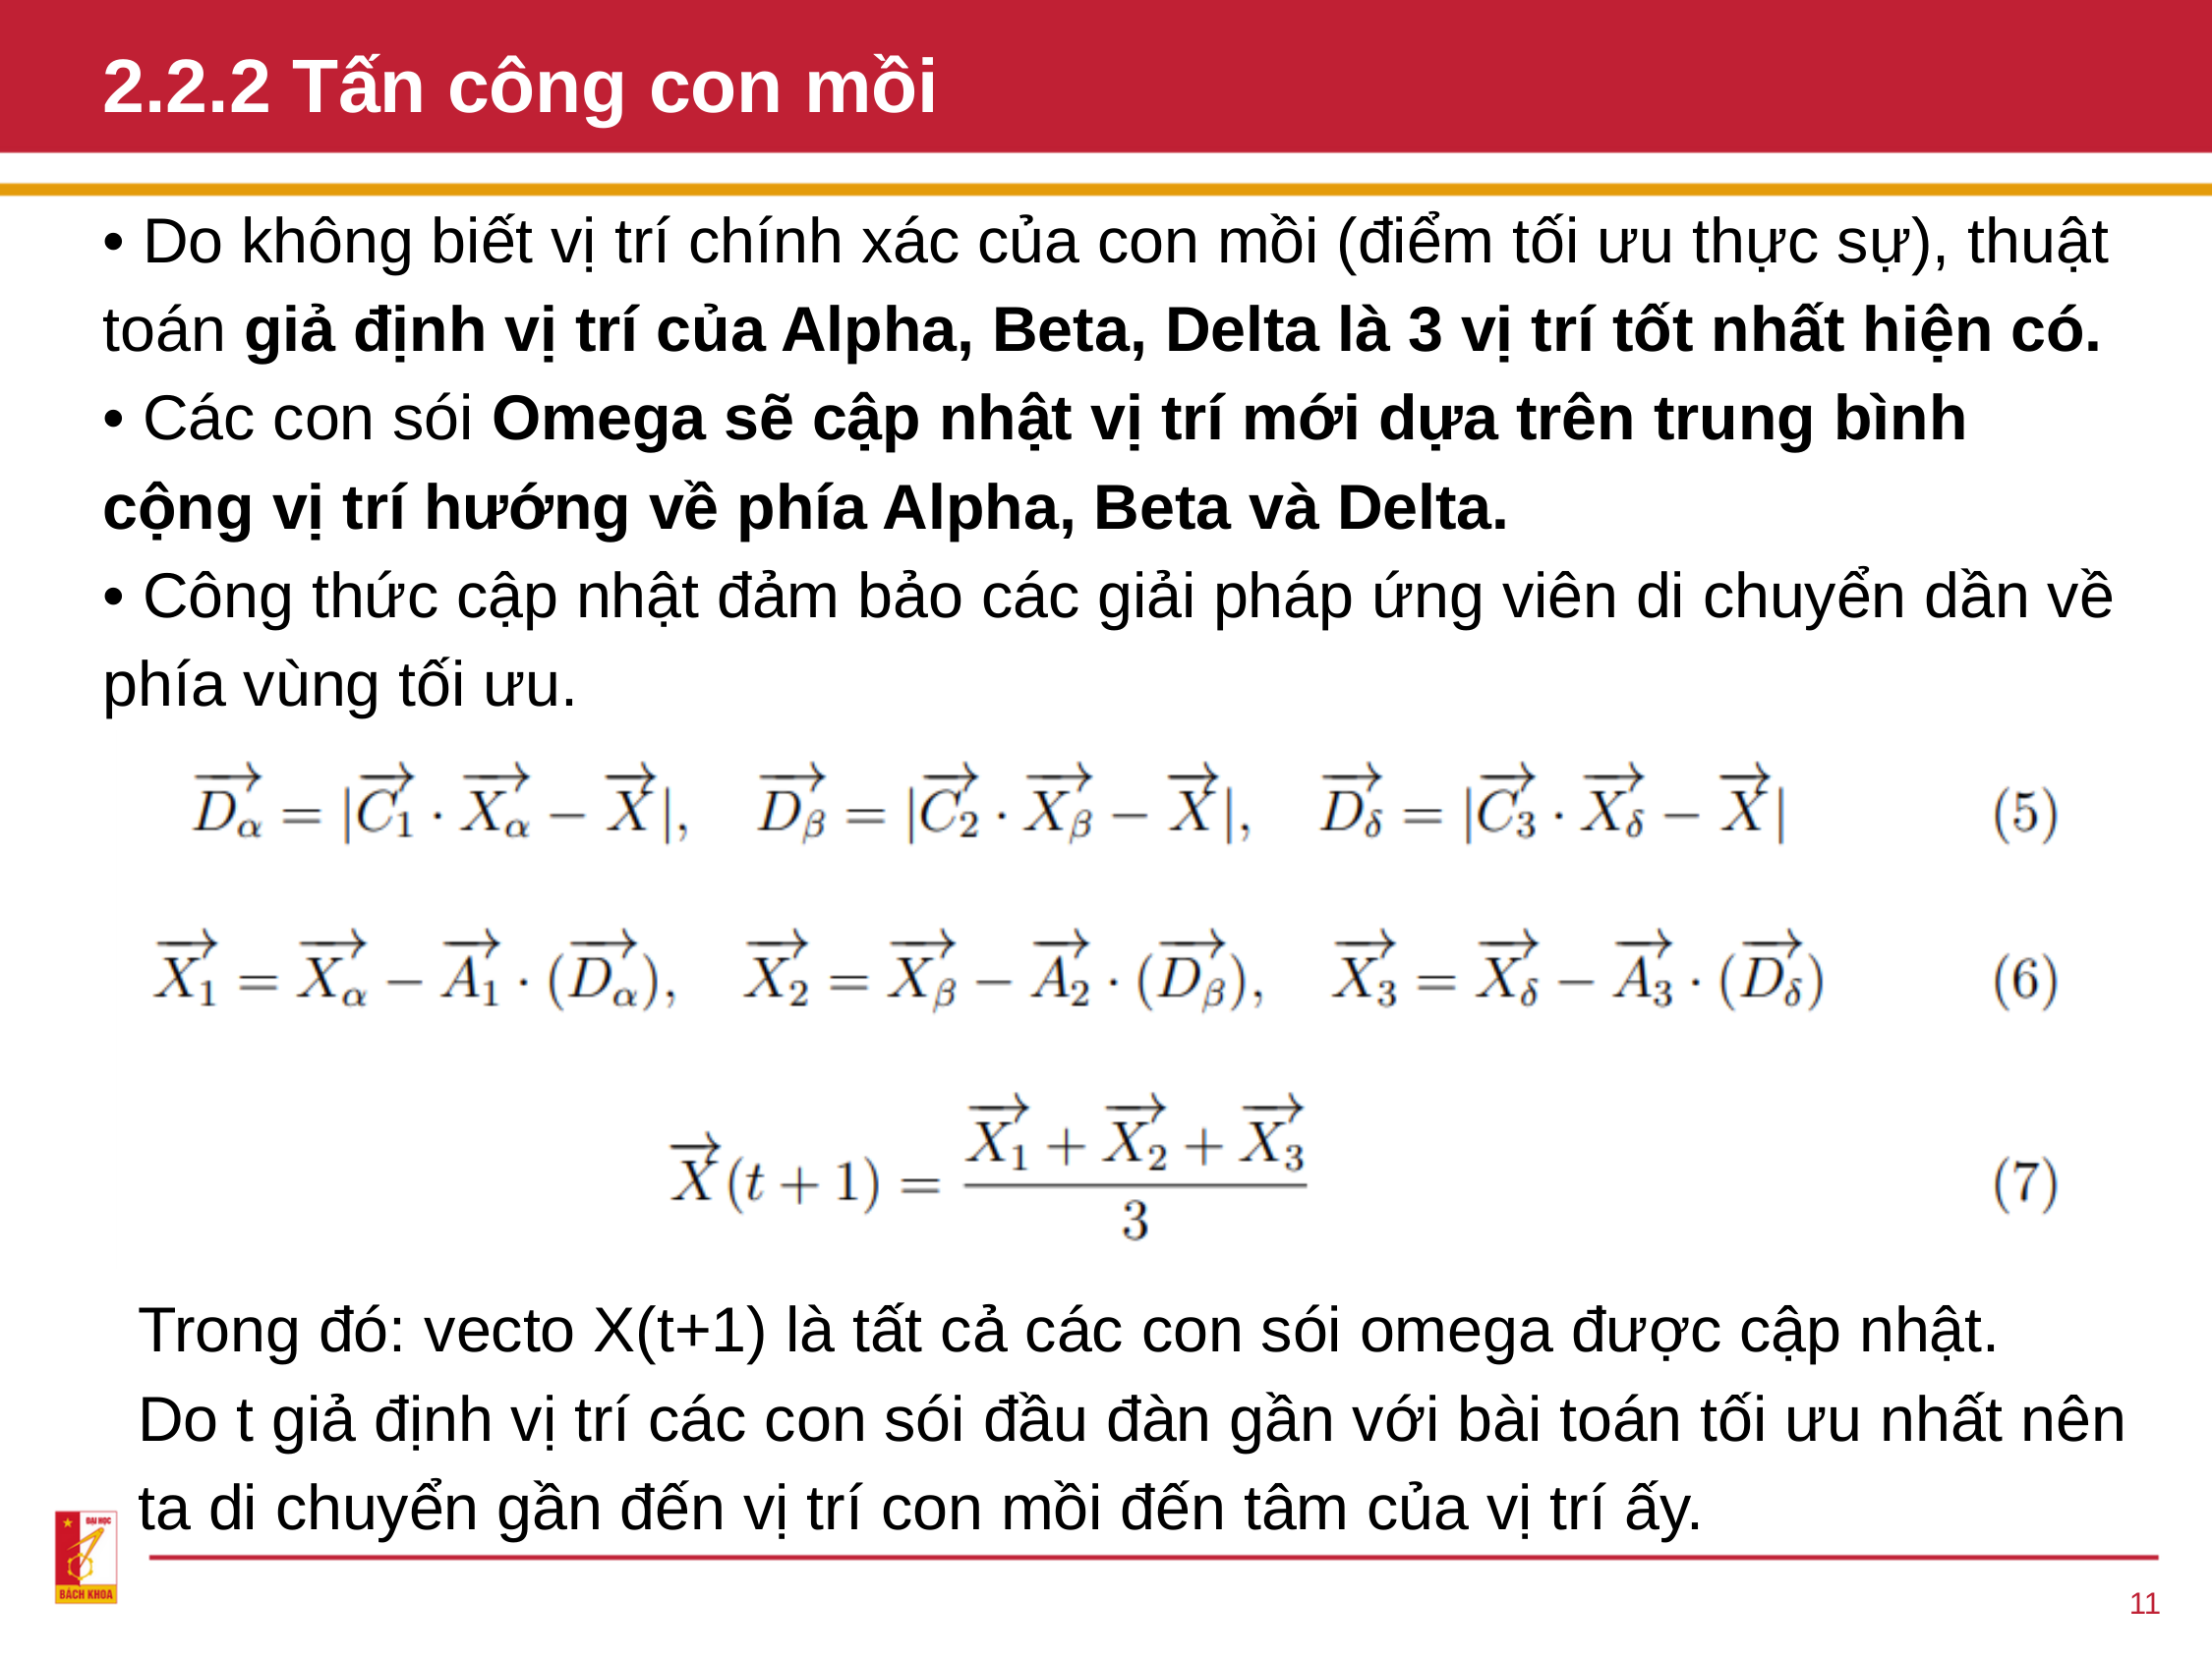

2.2.2 Tấn công con mồi
• Do không biết vị trí chính xác của con mồi (điểm tối ưu thực sự), thuật toán giả định vị trí của Alpha, Beta, Delta là 3 vị trí tốt nhất hiện có.
• Các con sói Omega sẽ cập nhật vị trí mới dựa trên trung bình cộng vị trí hướng về phía Alpha, Beta và Delta.
• Công thức cập nhật đảm bảo các giải pháp ứng viên di chuyển dần về phía vùng tối ưu.

Trong đó: vecto X(t+1) là tất cả các con sói omega được cập nhật.
Do t giả định vị trí các con sói đầu đàn gần với bài toán tối ưu nhất nên ta di chuyển gần đến vị trí con mồi đến tâm của vị trí ấy.
11